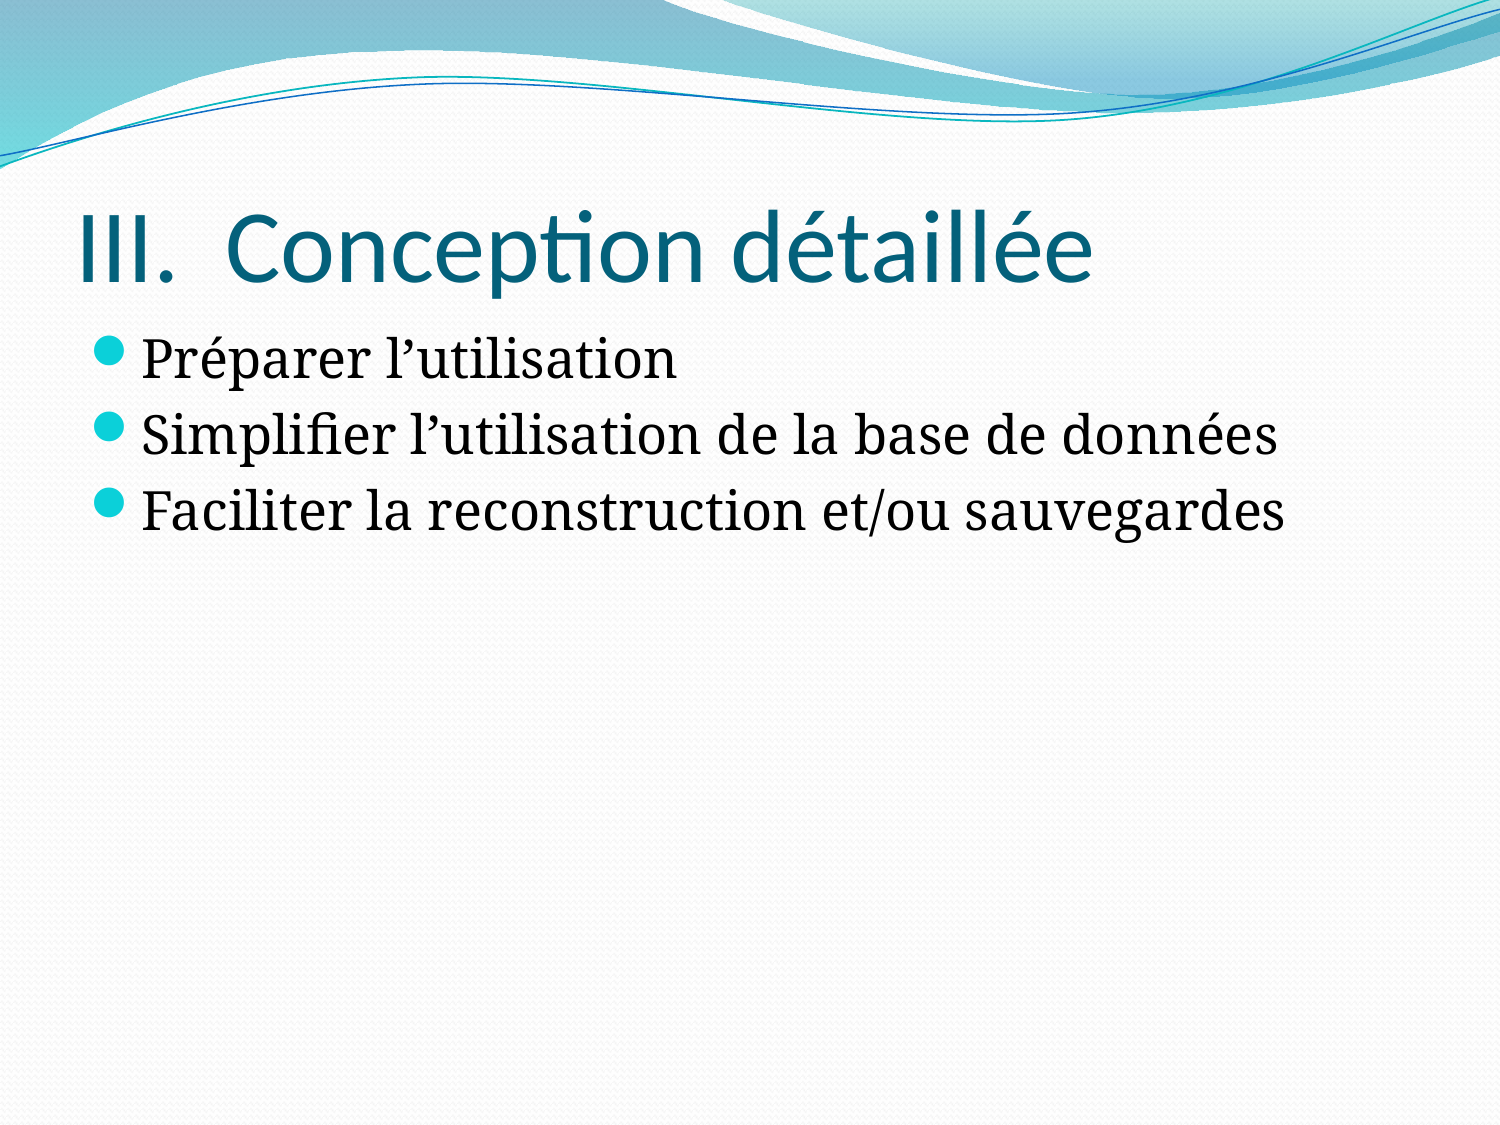

# III.	Conception détaillée
Préparer l’utilisation
Simplifier l’utilisation de la base de données
Faciliter la reconstruction et/ou sauvegardes